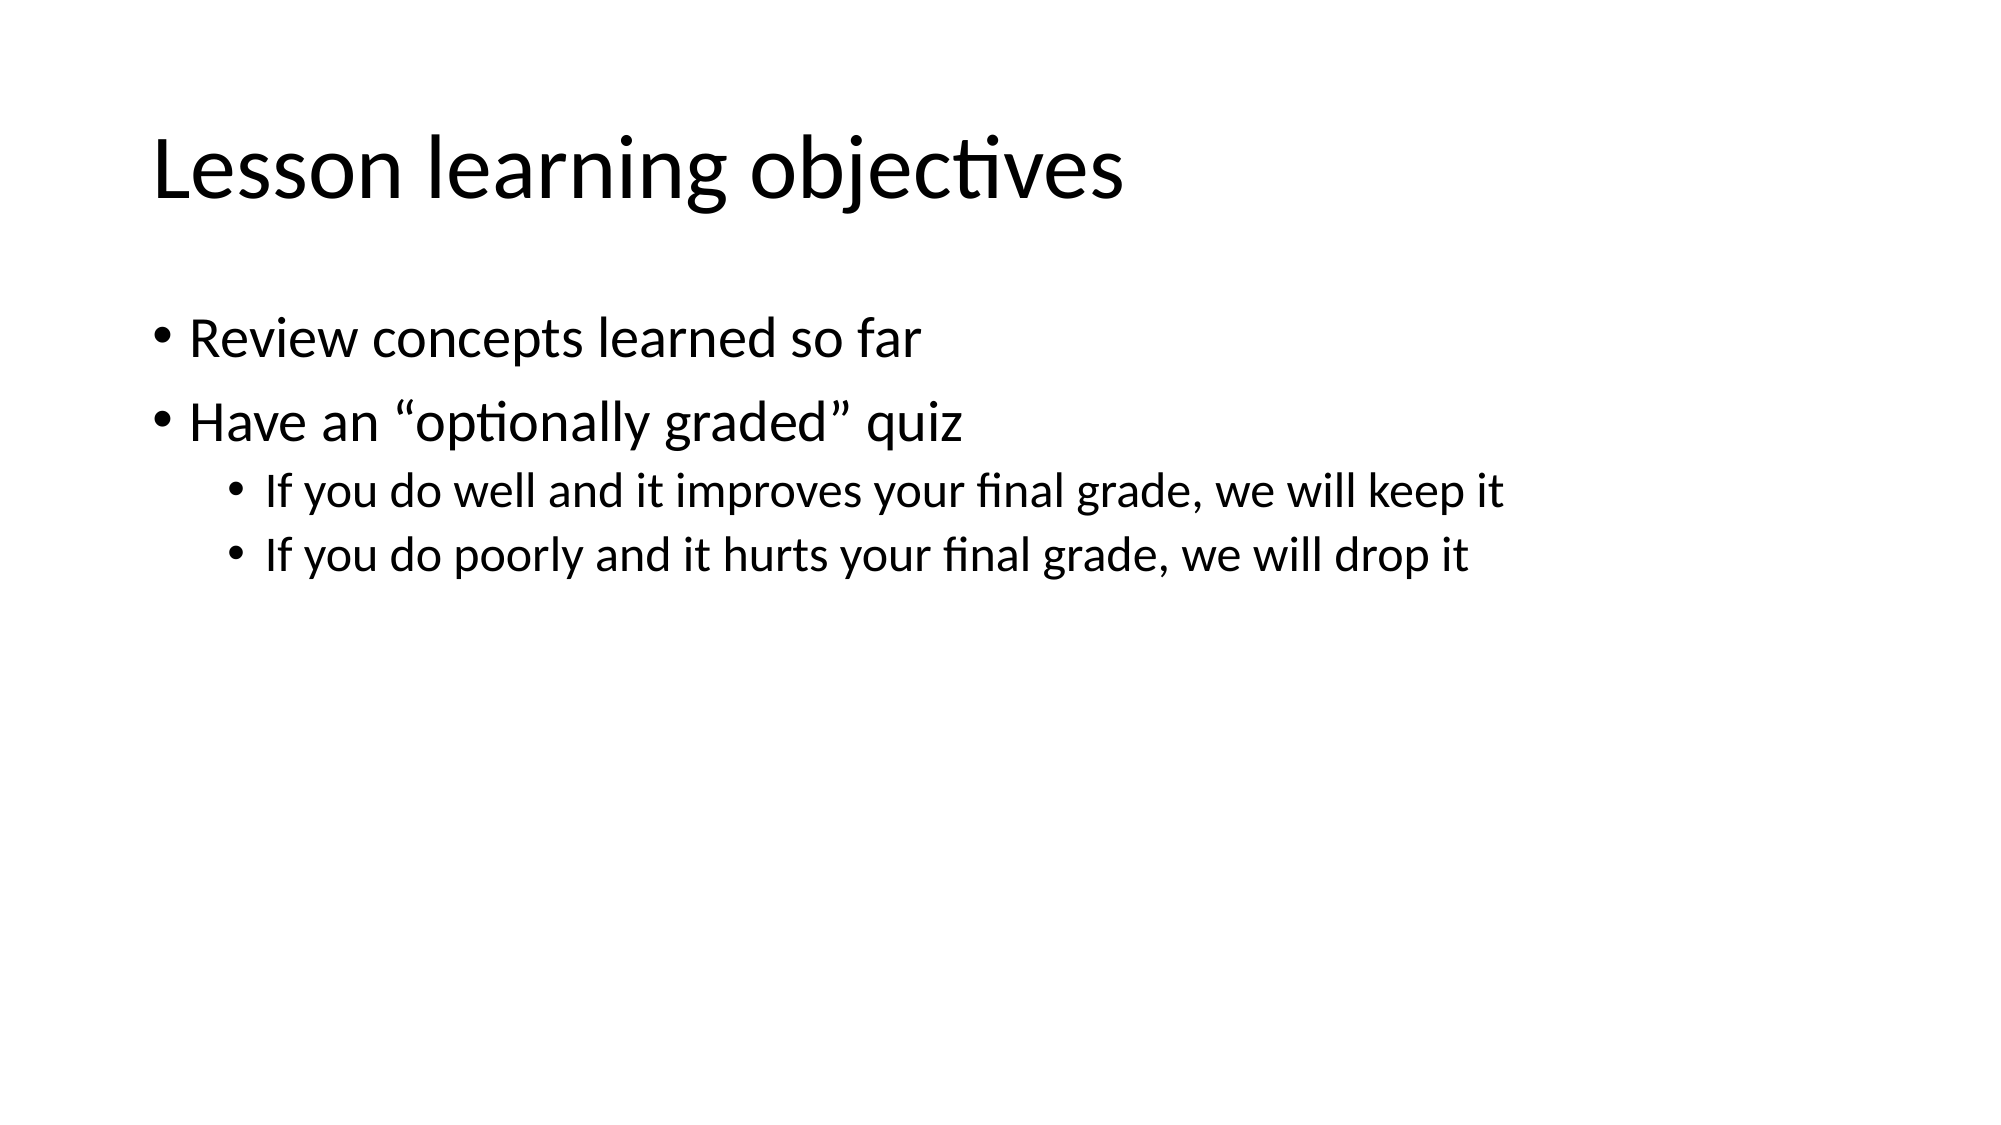

# Lesson learning objectives
Review concepts learned so far
Have an “optionally graded” quiz
If you do well and it improves your final grade, we will keep it
If you do poorly and it hurts your final grade, we will drop it